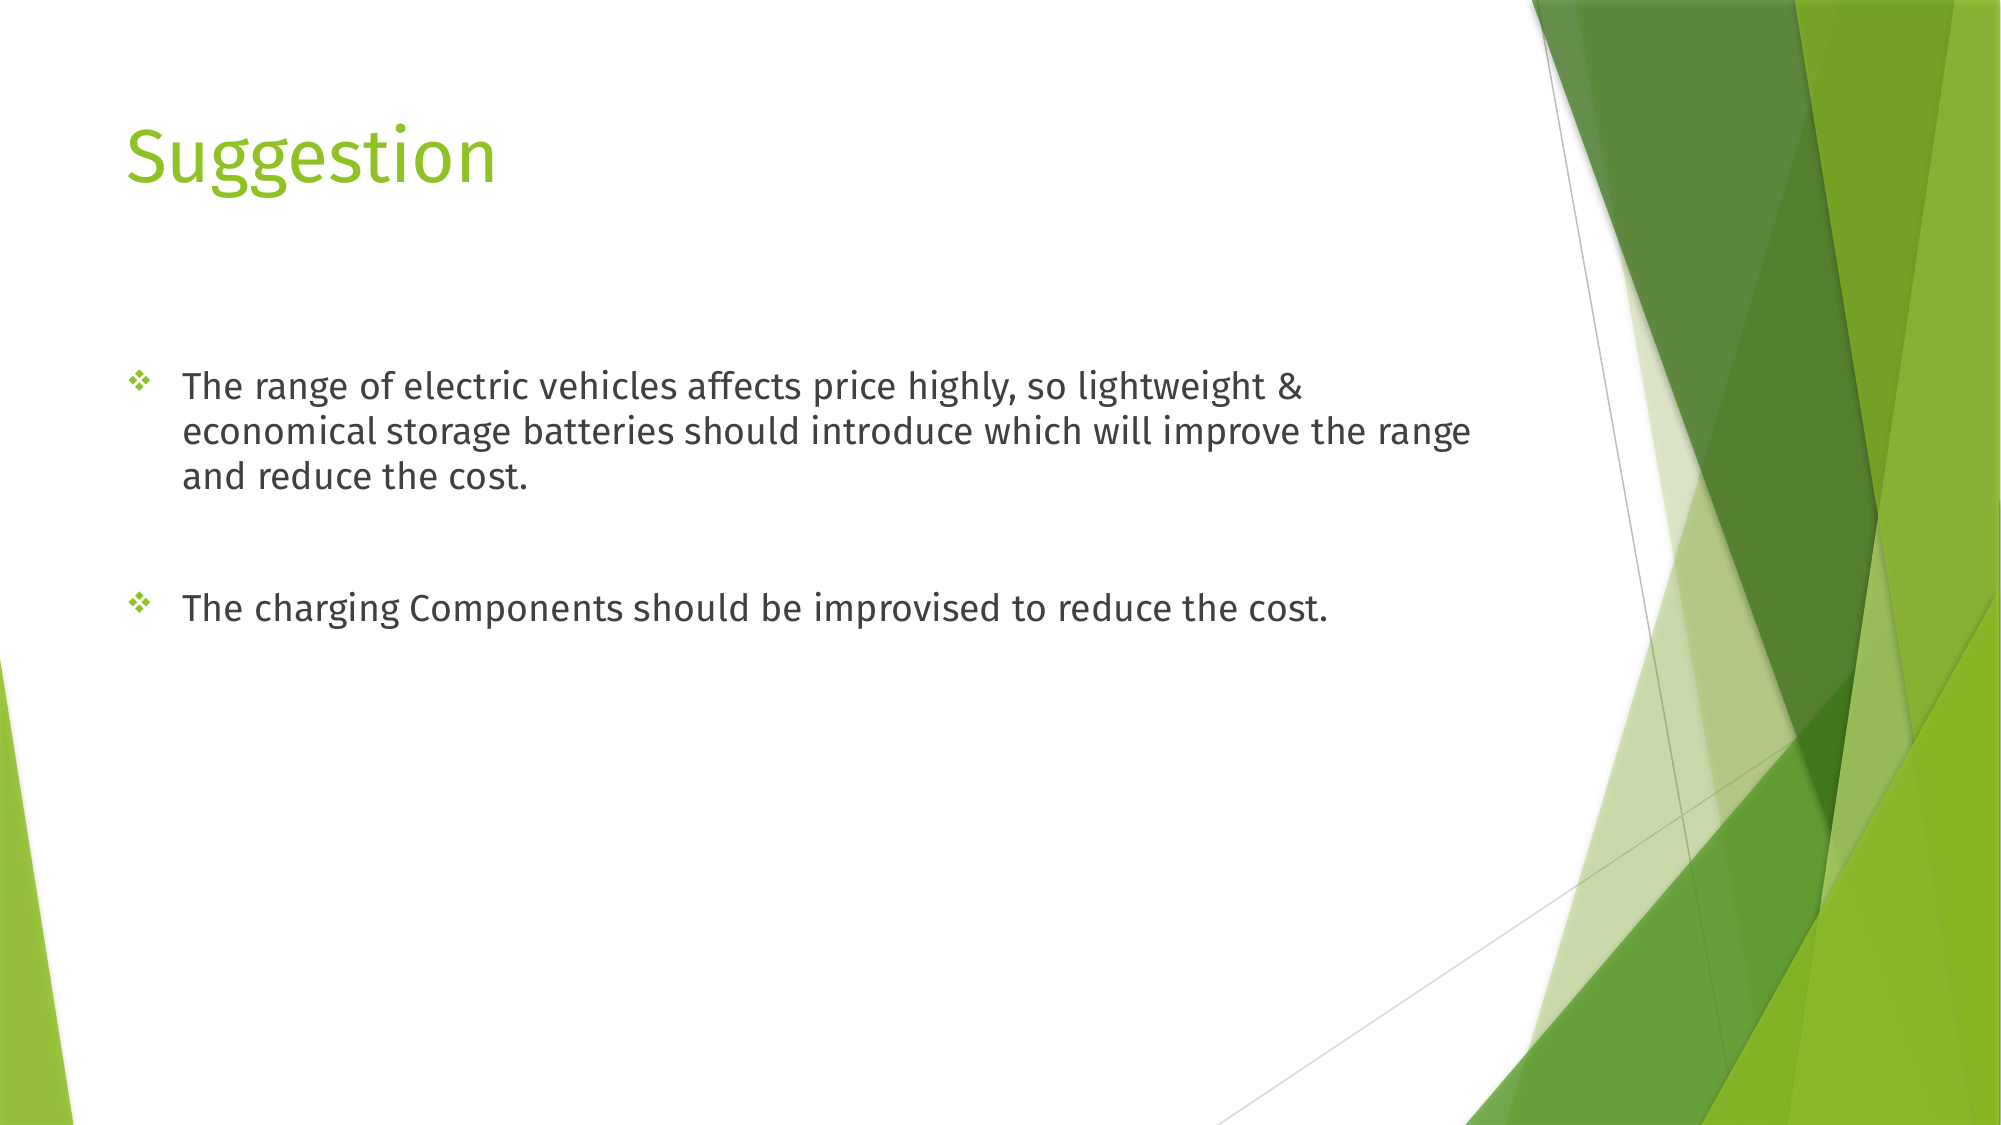

# Suggestion
The range of electric vehicles affects price highly, so lightweight & economical storage batteries should introduce which will improve the range and reduce the cost.

The charging Components should be improvised to reduce the cost.